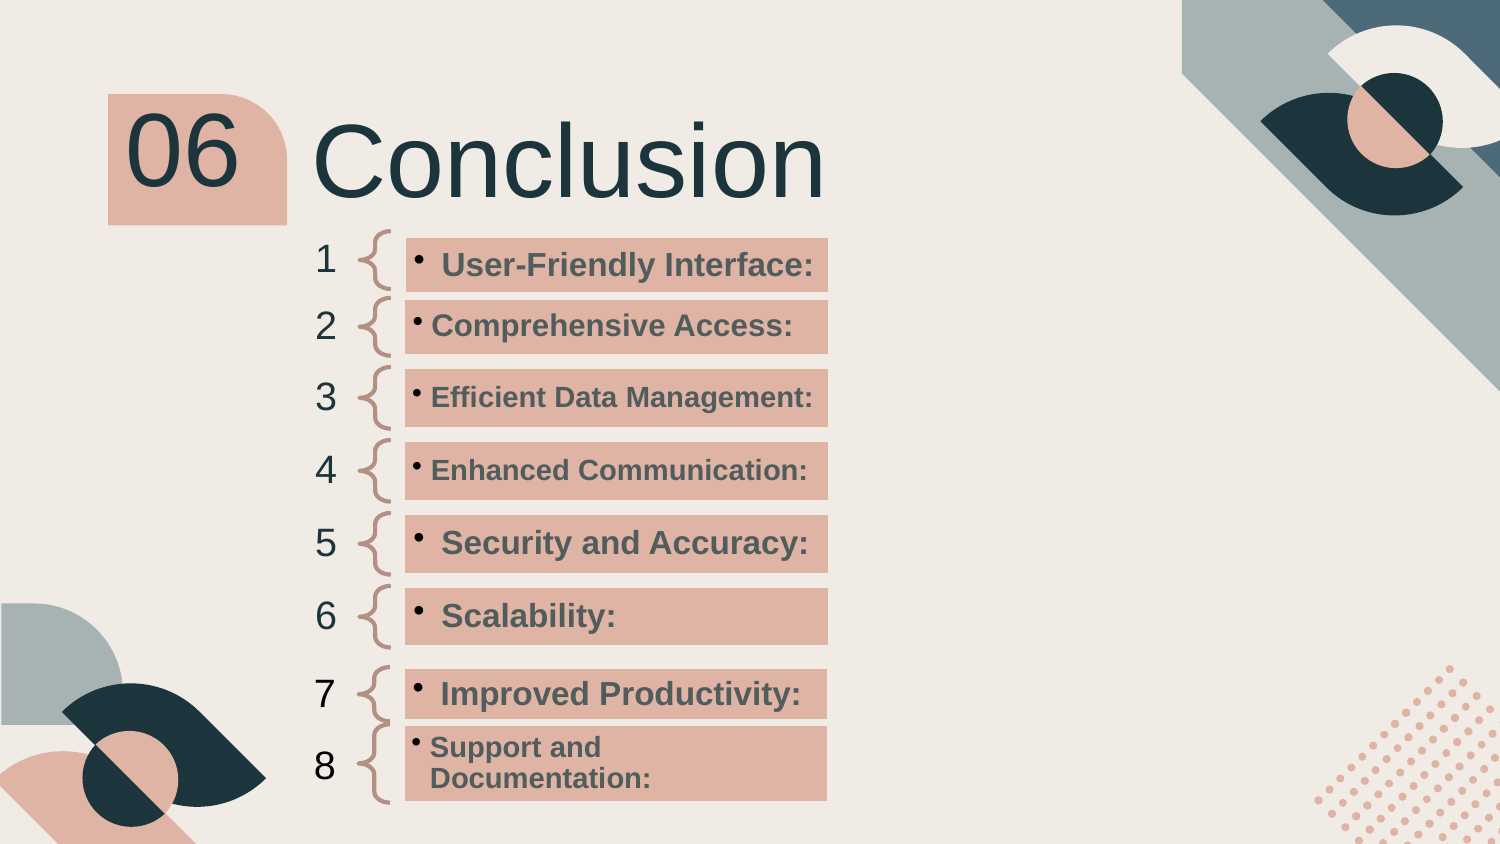

06

# Conclusion
1
User-Friendly Interface:
2
Comprehensive Access:

3
Efficient Data Management:
4
Enhanced Communication:
5
Security and Accuracy:
6
Scalability:
       7

Improved Productivity:

Support and Documentation:
       8